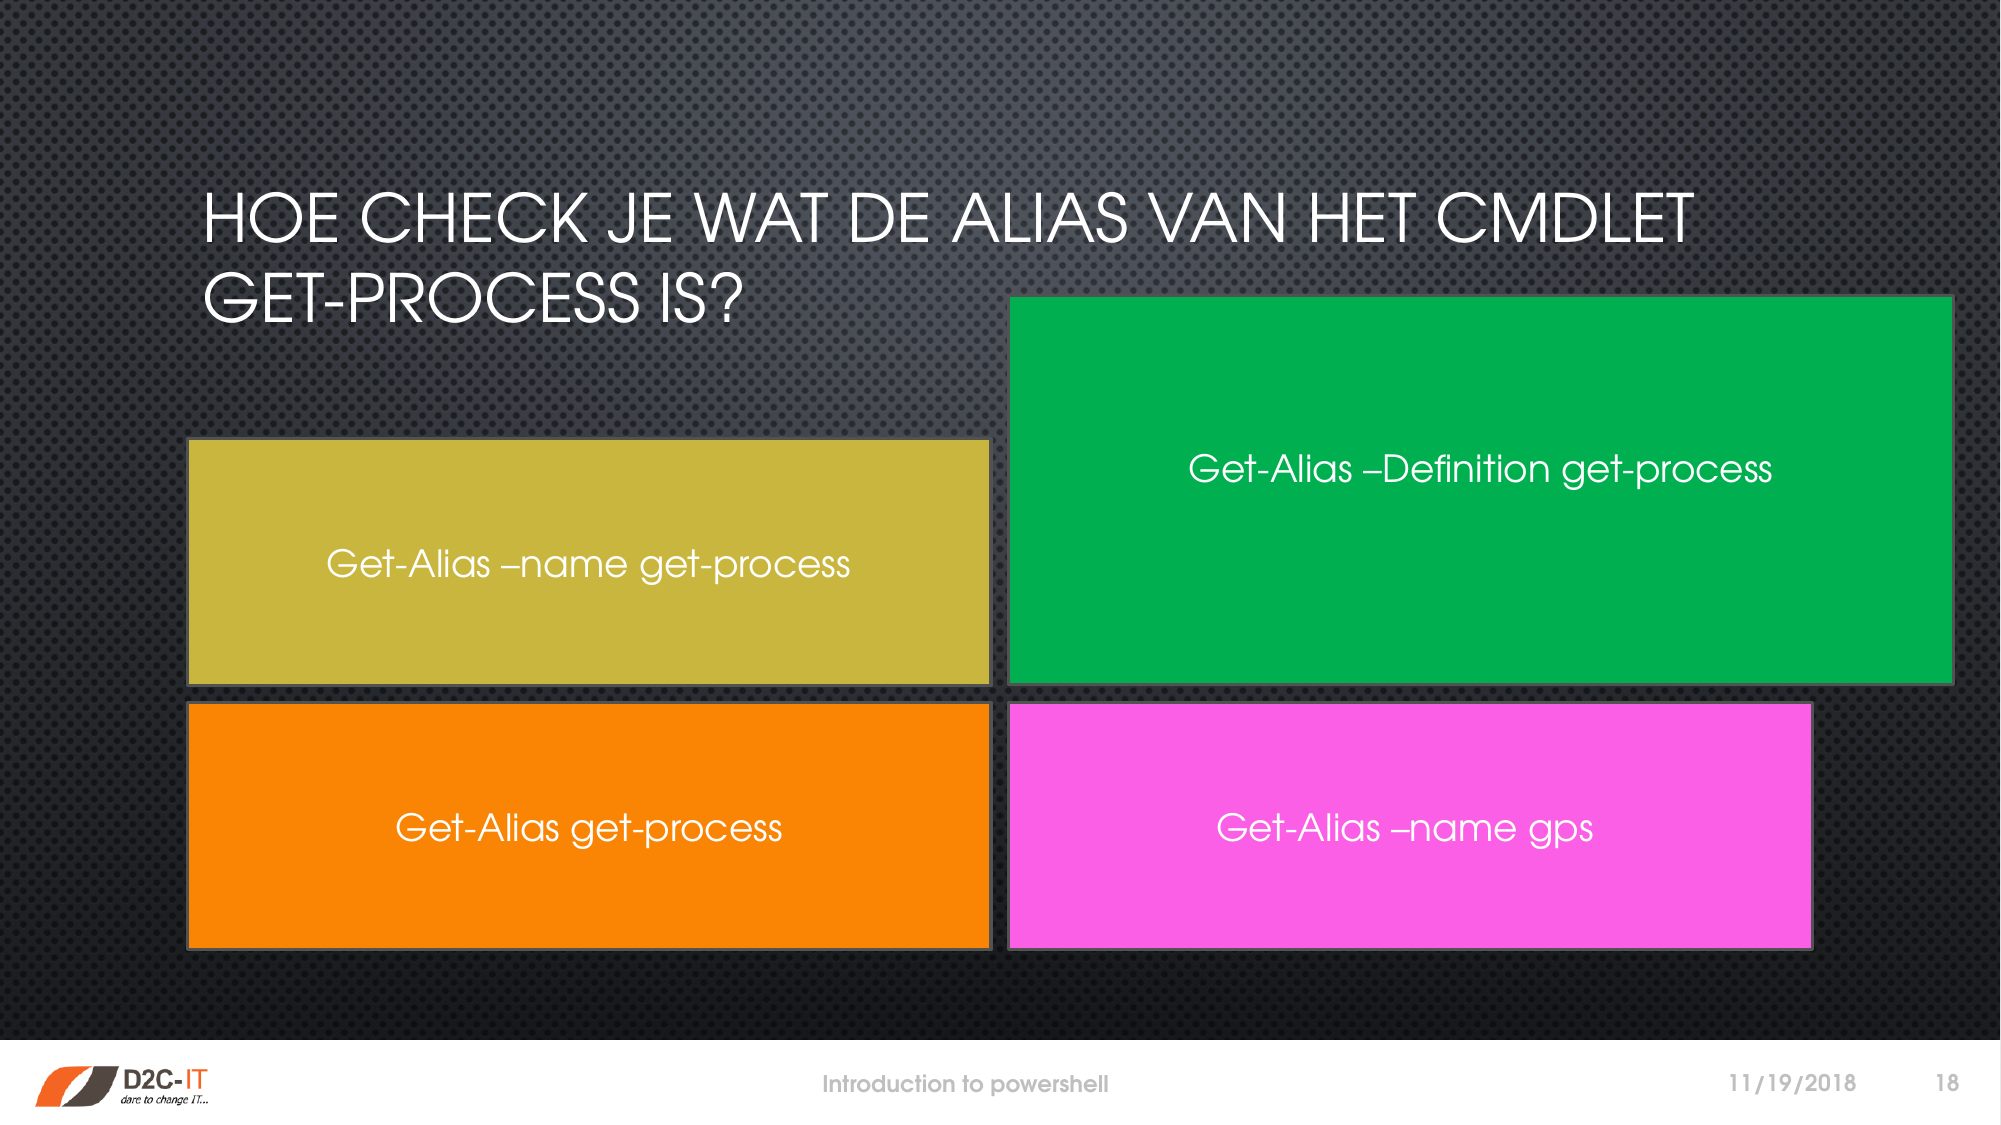

# Hoe check je wat de alias van het cmdlet get-process is?
Get-Alias –Definition get-process

Get-Alias –Definition get-process

Get-Alias –name get-process
Get-Alias get-process
Get-Alias –name gps
11/19/2018
18
Introduction to powershell